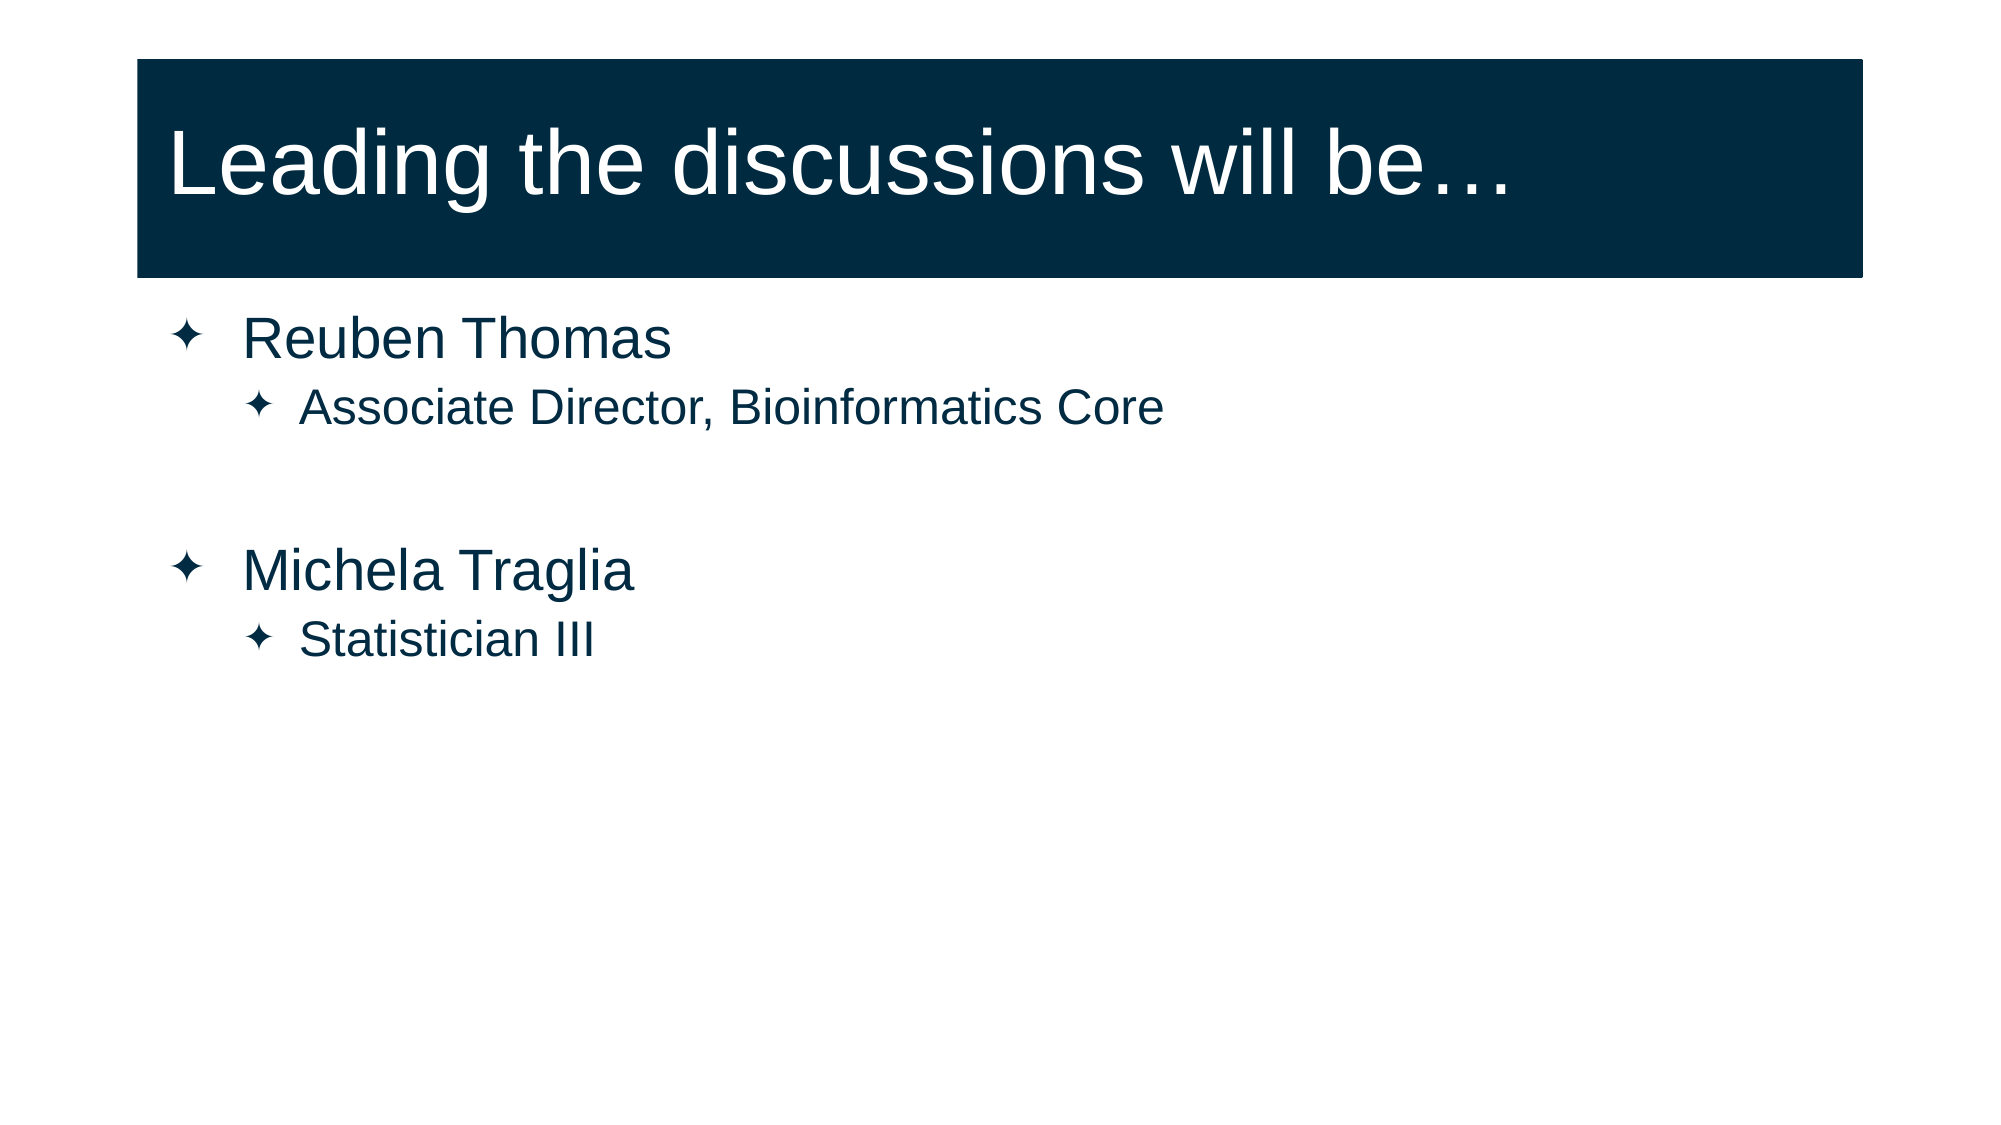

# Leading the discussions will be…
Reuben Thomas
Associate Director, Bioinformatics Core

Michela Traglia
Statistician III